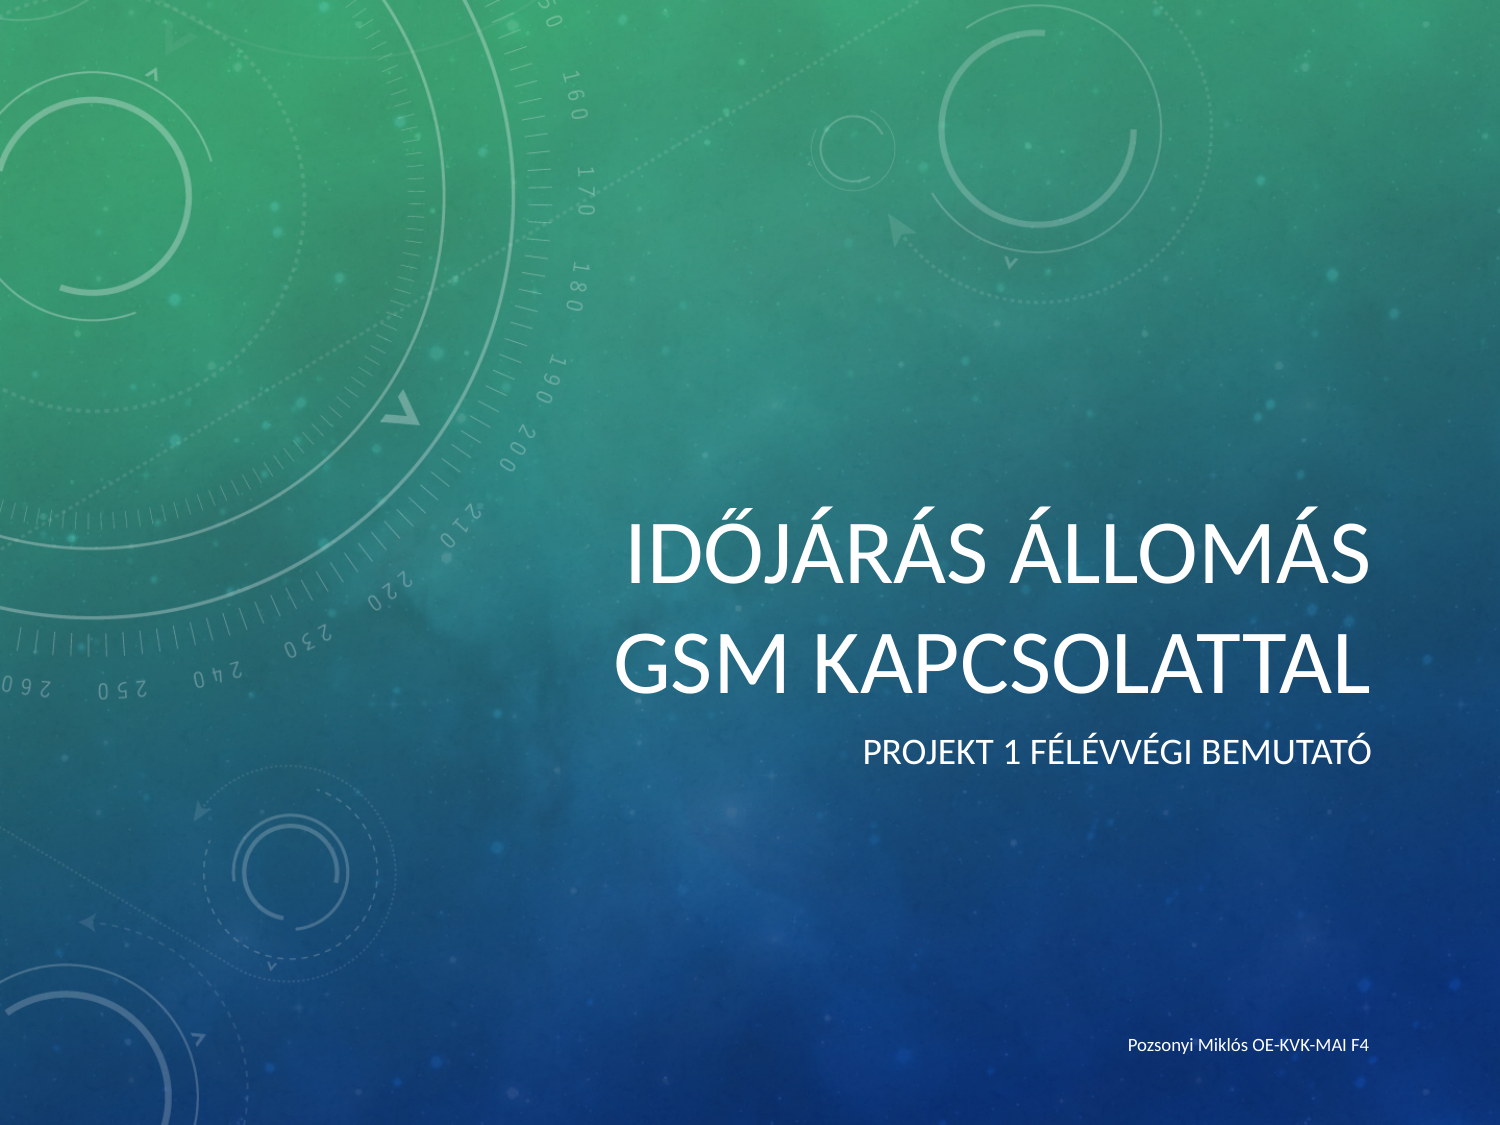

# Időjárás állomás gsm kapcsolattal
Projekt 1 Félévvégi bemutató